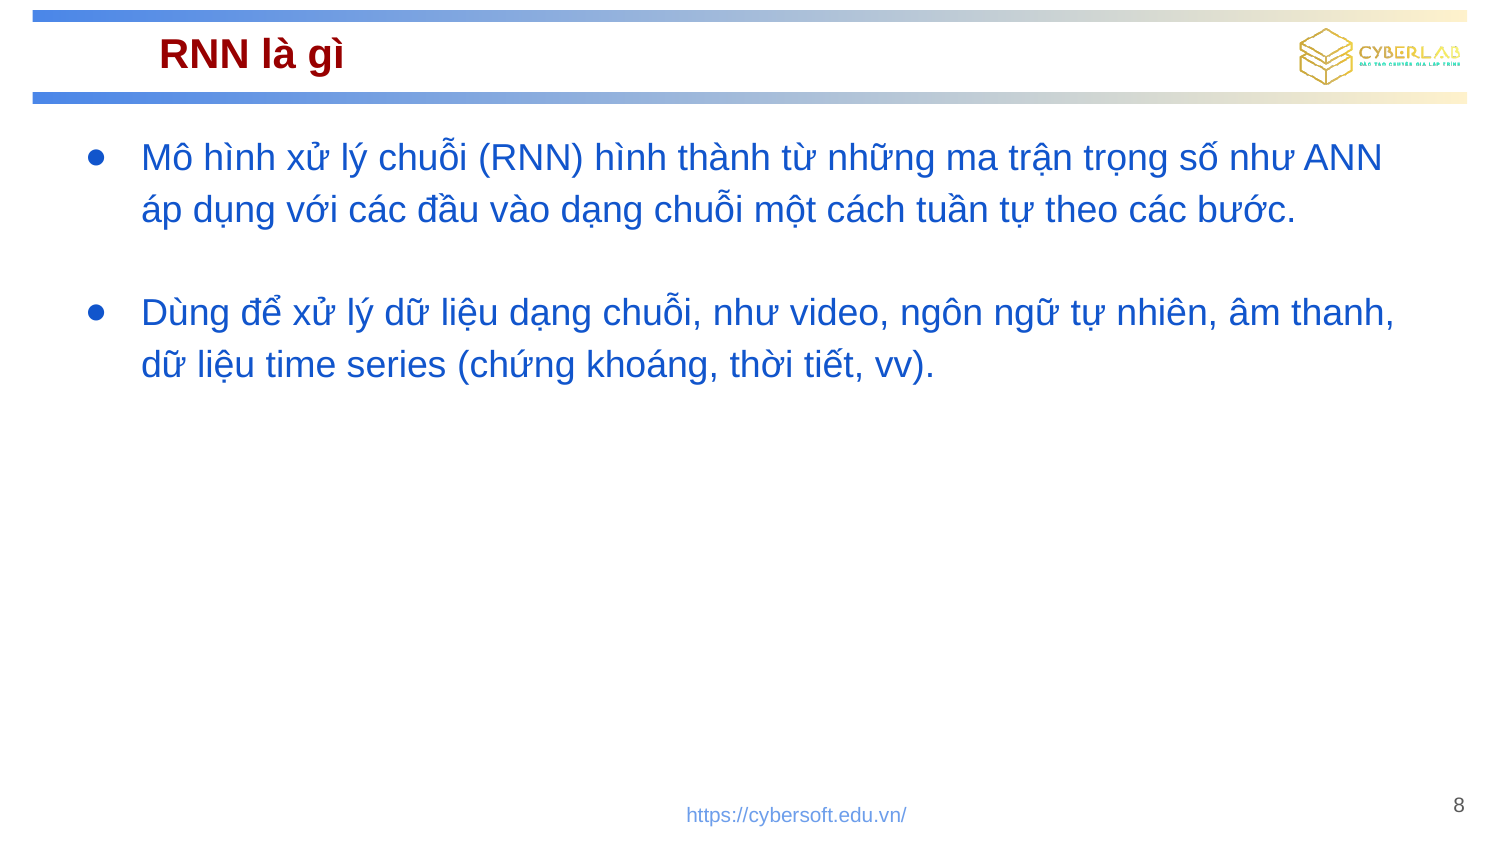

# RNN là gì
Mô hình xử lý chuỗi (RNN) hình thành từ những ma trận trọng số như ANN áp dụng với các đầu vào dạng chuỗi một cách tuần tự theo các bước.

Dùng để xử lý dữ liệu dạng chuỗi, như video, ngôn ngữ tự nhiên, âm thanh, dữ liệu time series (chứng khoáng, thời tiết, vv).

8